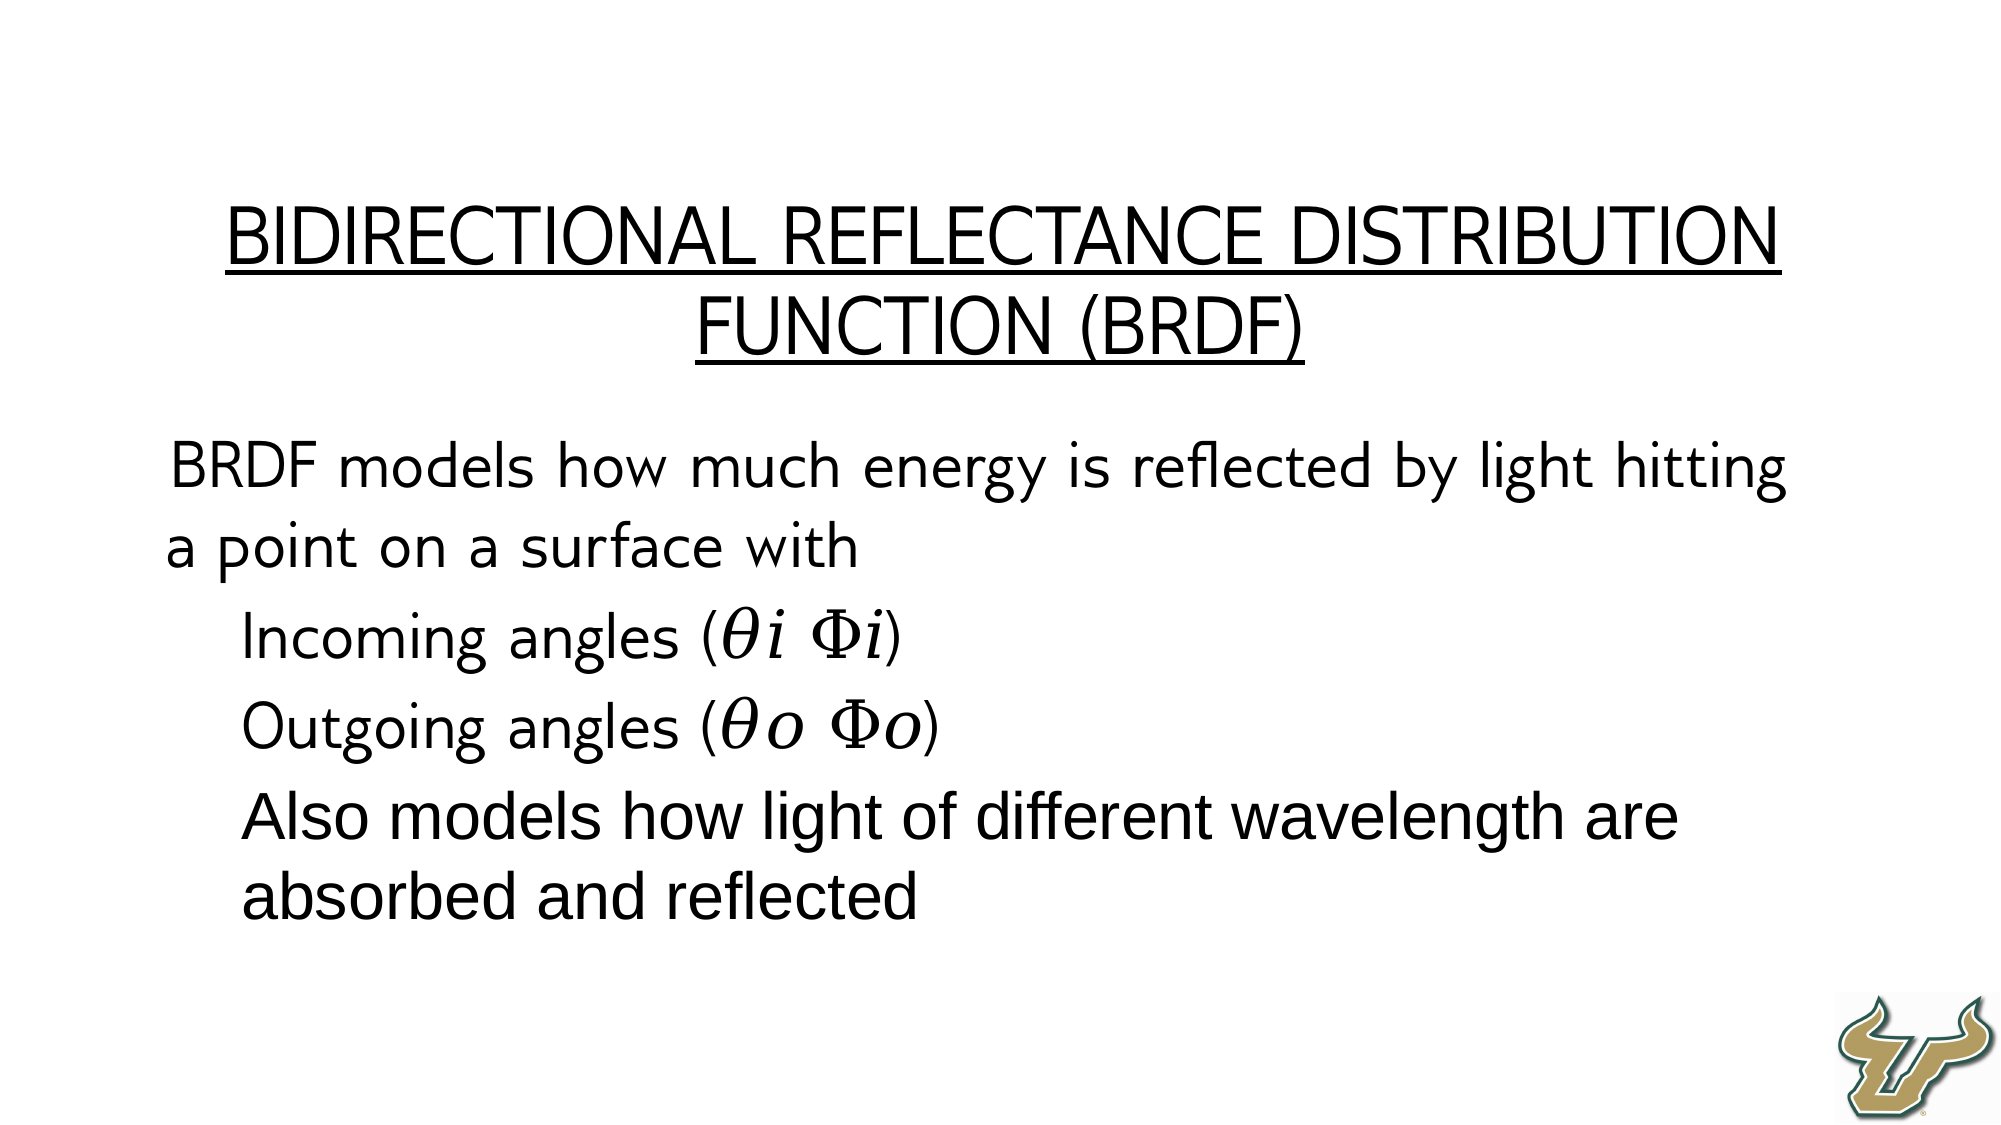

Bidirectional Reflectance Distribution Function (BRDF)
BRDF models how much energy is reflected by light hitting a point on a surface with
Incoming angles (𝜃𝑖 Φ𝑖)
Outgoing angles (𝜃𝑜 Φ𝑜)
Also models how light of different wavelength are absorbed and reflected